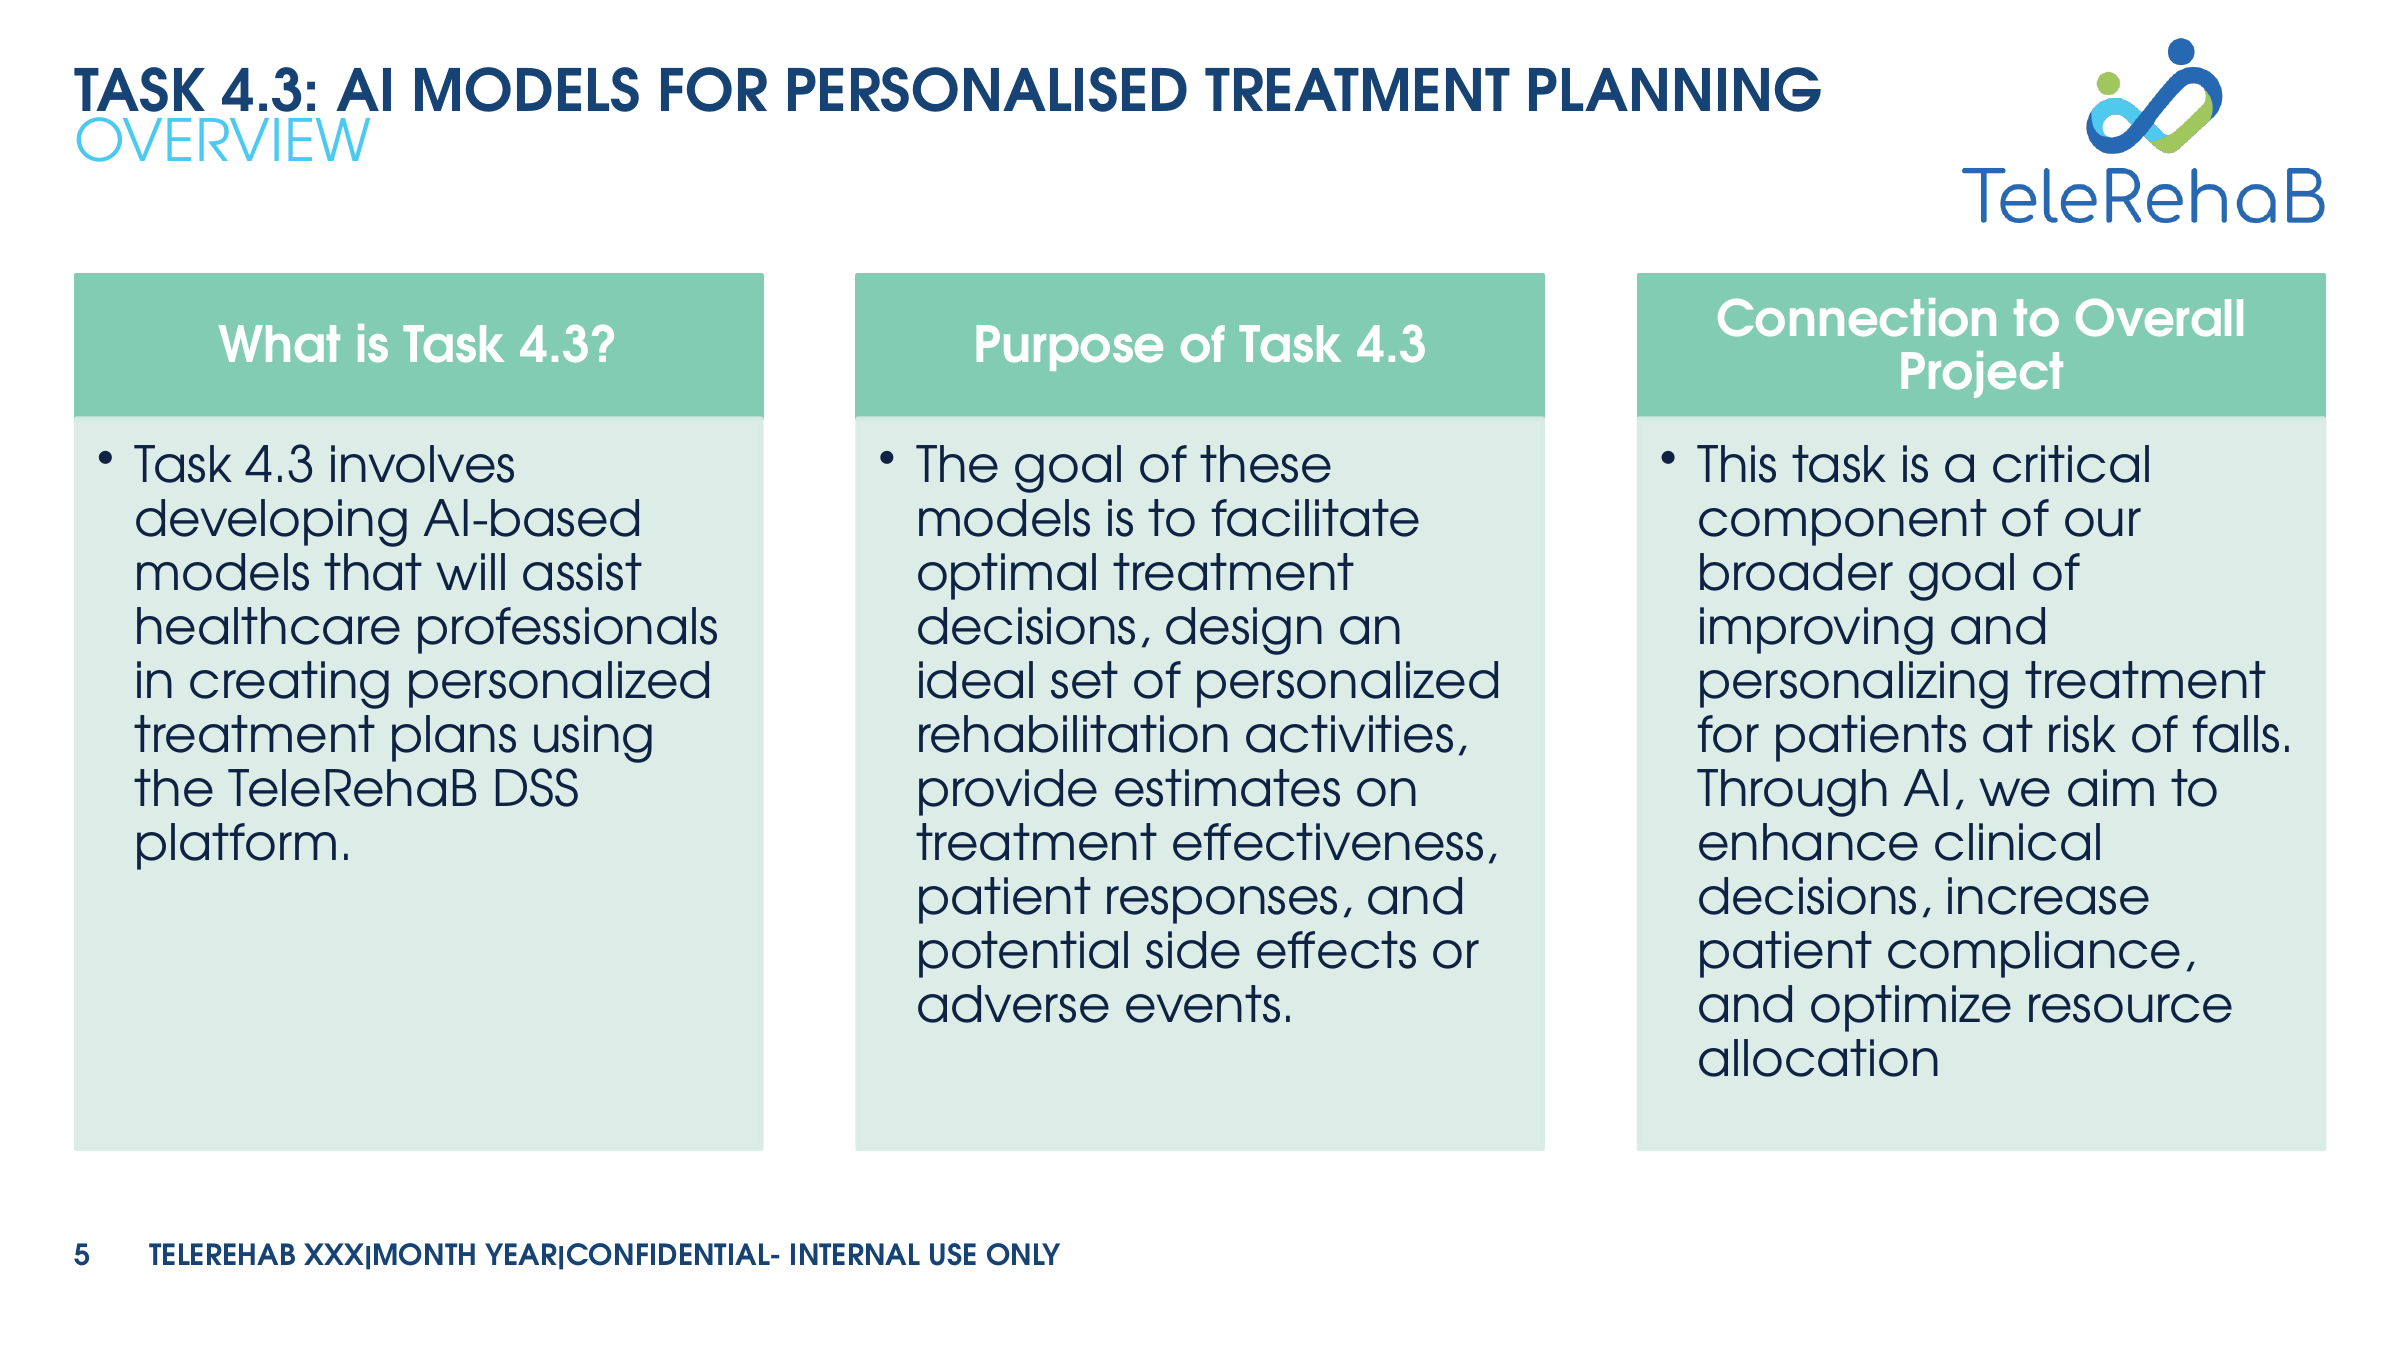

# Task 4.3: AI models for personalised treatment planning
Overview
What is Task 4.3?
Task 4.3 involves developing AI-based models that will assist healthcare professionals in creating personalized treatment plans using the TeleRehaB DSS platform.
Purpose of Task 4.3
The goal of these models is to facilitate optimal treatment decisions, design an ideal set of personalized rehabilitation activities, provide estimates on treatment effectiveness, patient responses, and potential side effects or adverse events.
Connection to Overall Project
This task is a critical component of our broader goal of improving and personalizing treatment for patients at risk of falls. Through AI, we aim to enhance clinical decisions, increase patient compliance, and optimize resource allocation
5
TELEREHAB XXX|MONTH YEAR|CONFIDENTIAL- INTERNAL USE ONLY